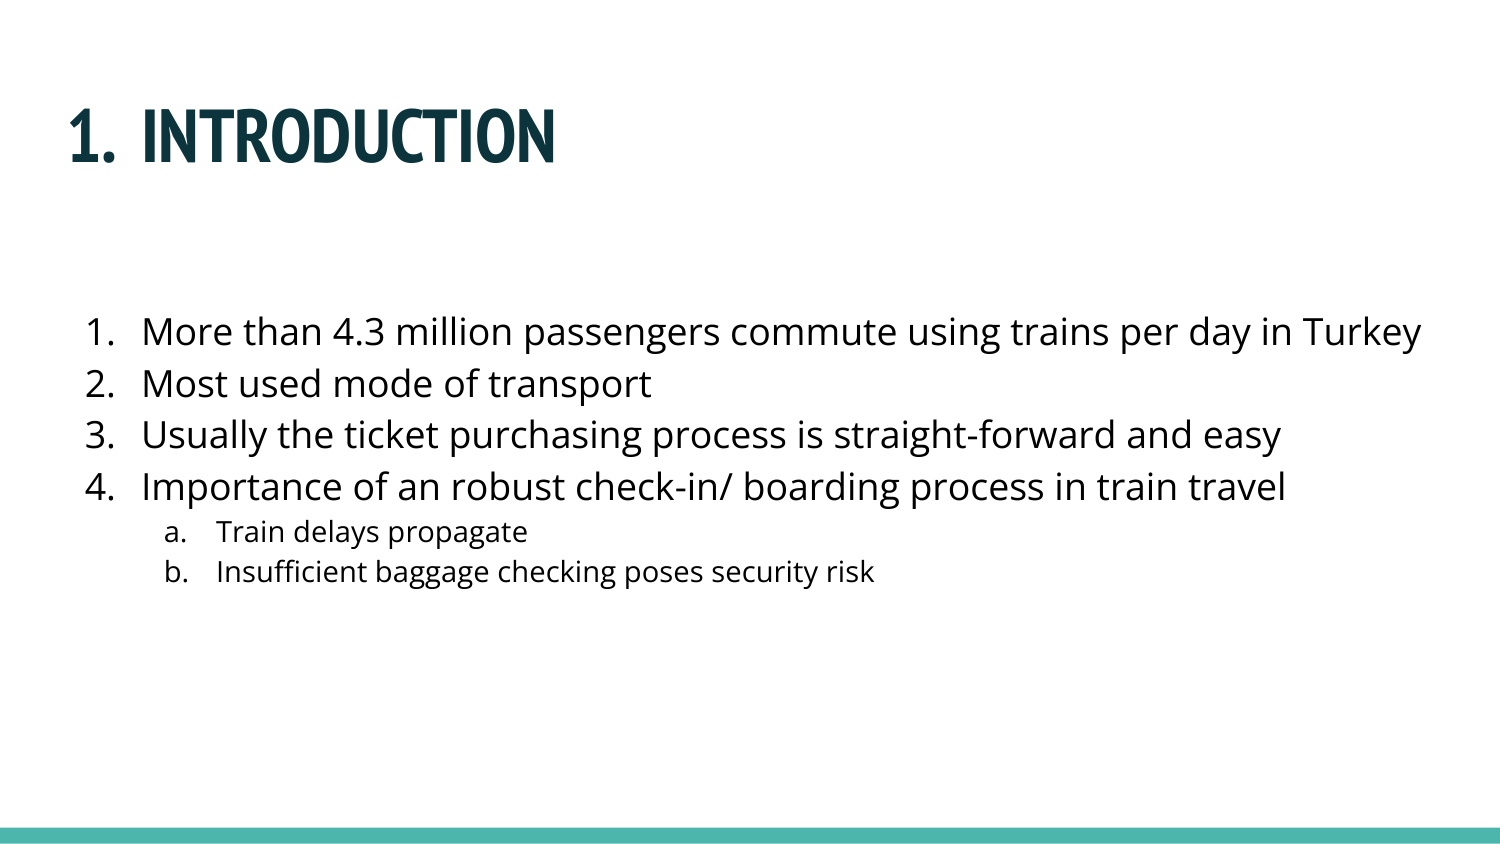

# INTRODUCTION

More than 4.3 million passengers commute using trains per day in Turkey
Most used mode of transport
Usually the ticket purchasing process is straight-forward and easy
Importance of an robust check-in/ boarding process in train travel
Train delays propagate
Insufficient baggage checking poses security risk